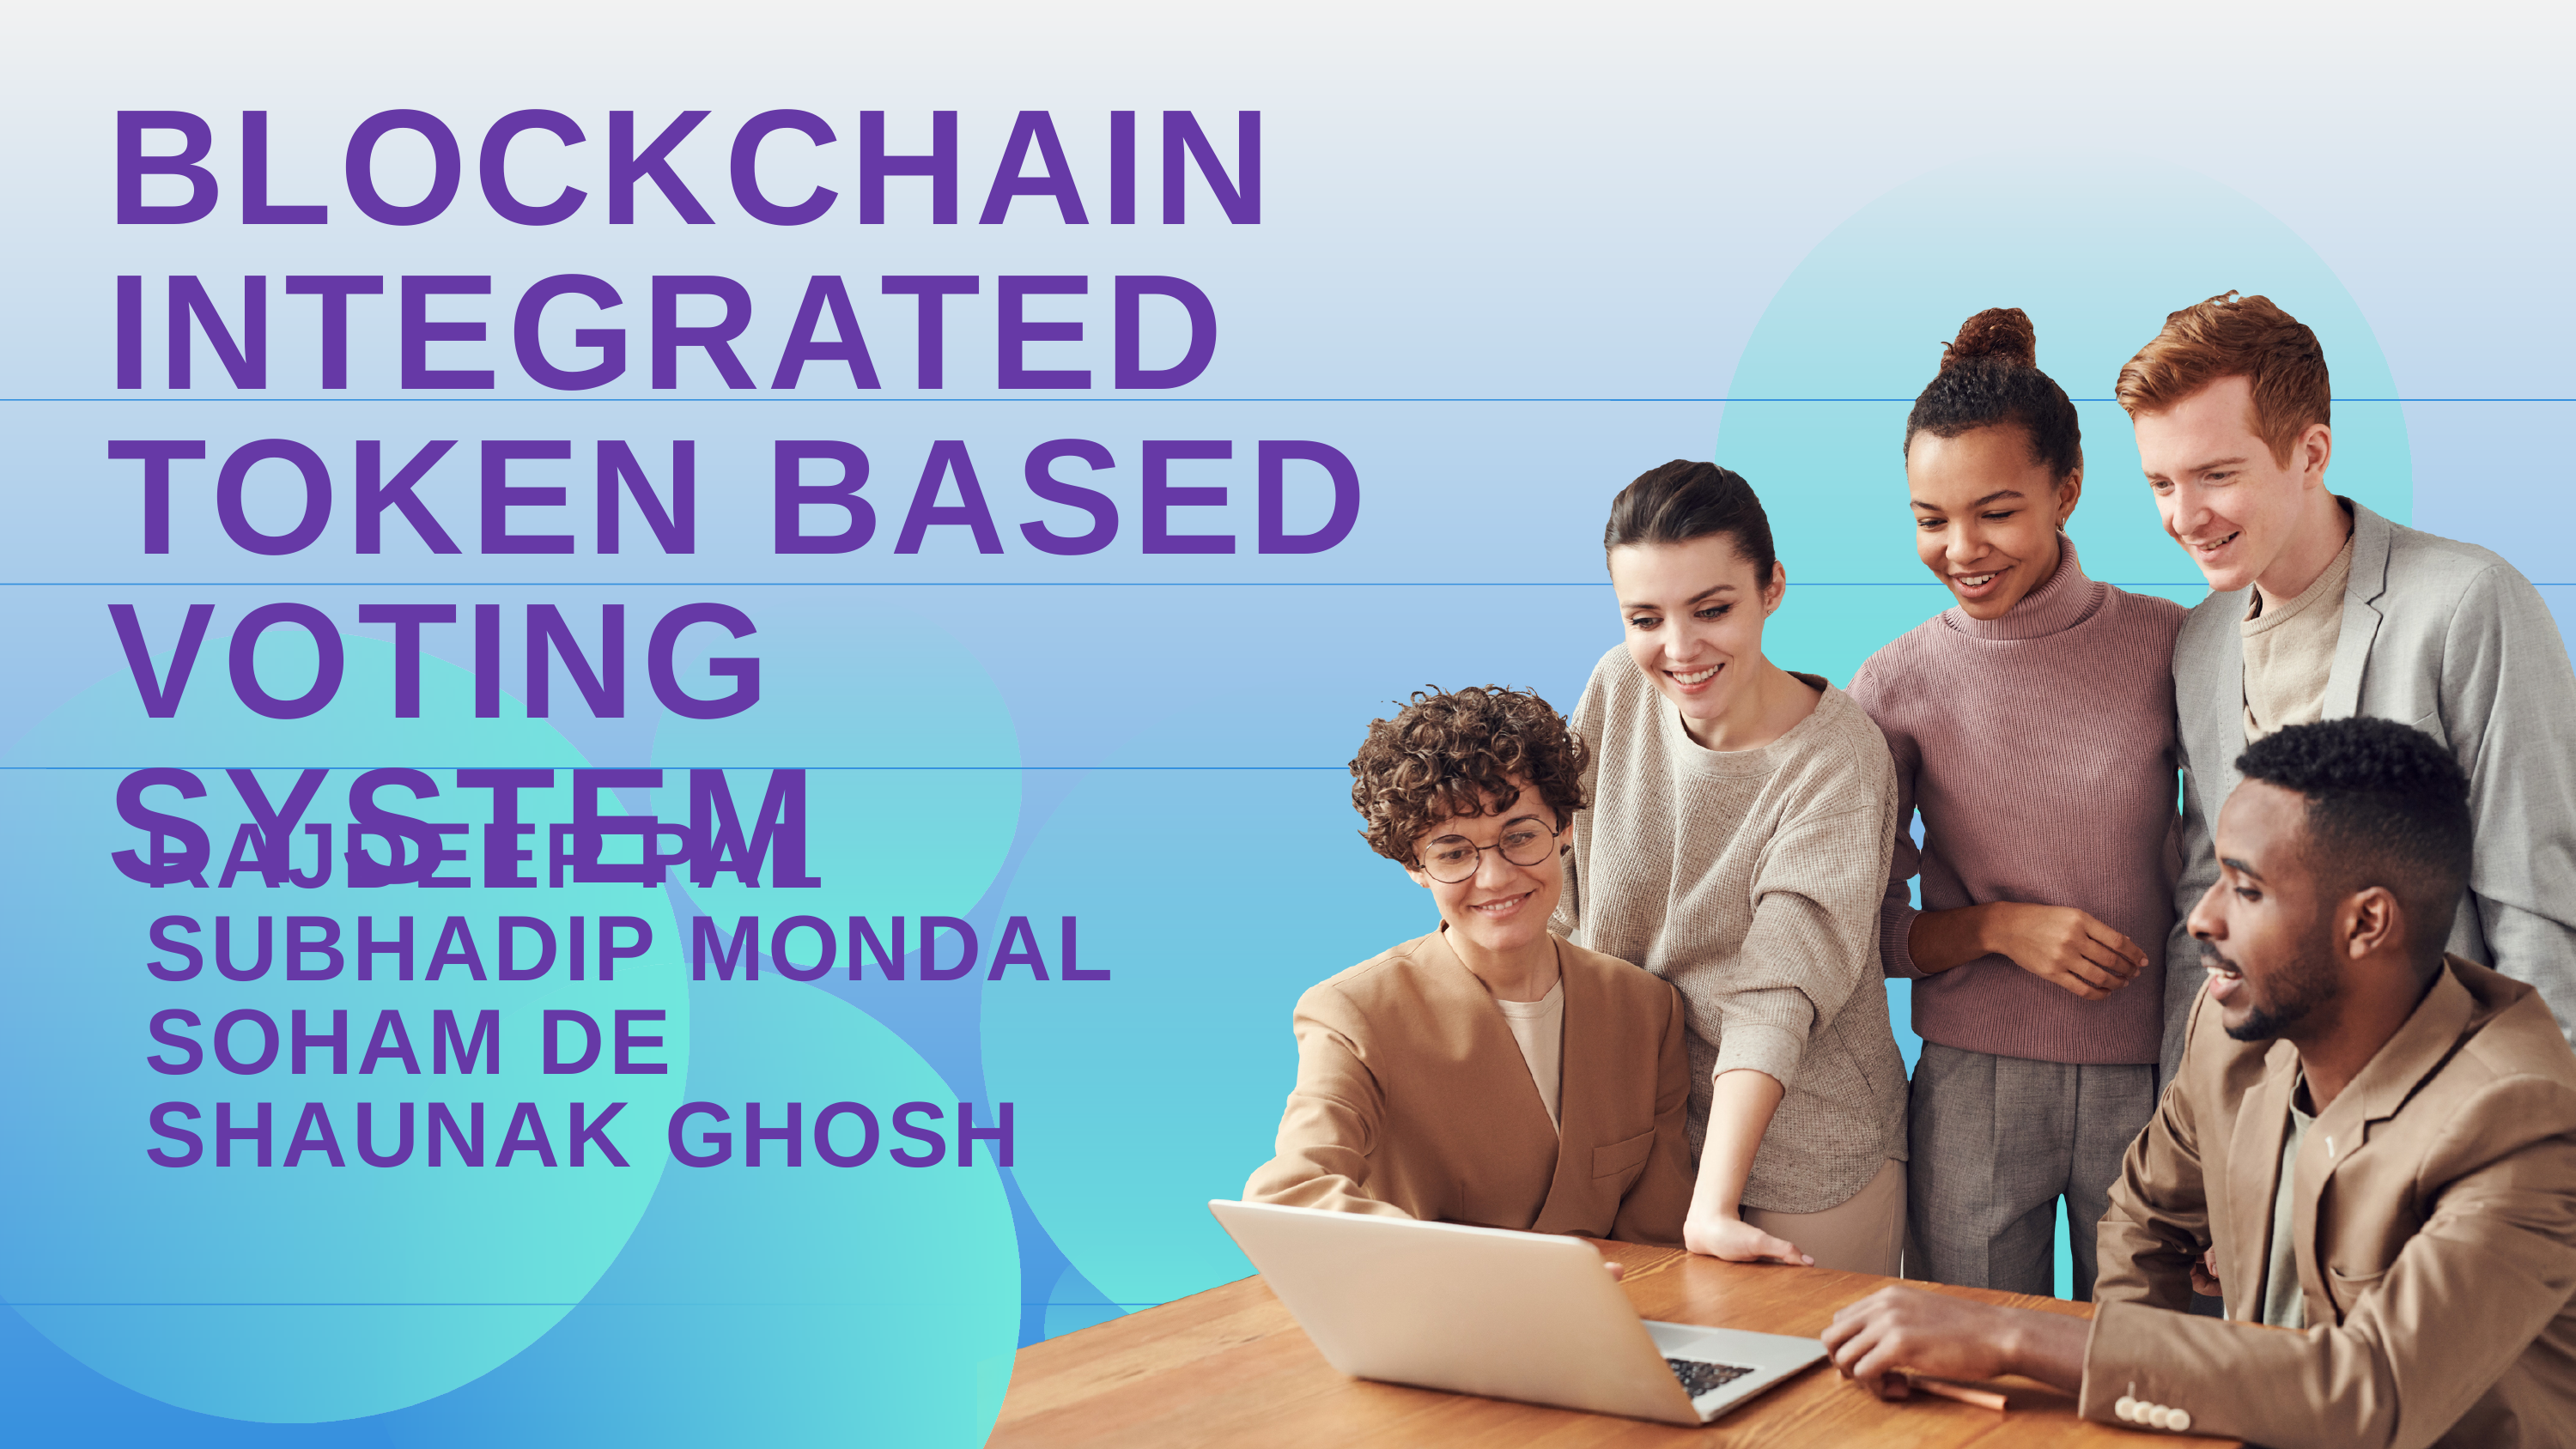

BLOCKCHAIN
INTEGRATED
TOKEN BASED VOTING SYSTEM

RAJDEEP PAL
SUBHADIP MONDAL
SOHAM DE
SHAUNAK GHOSH